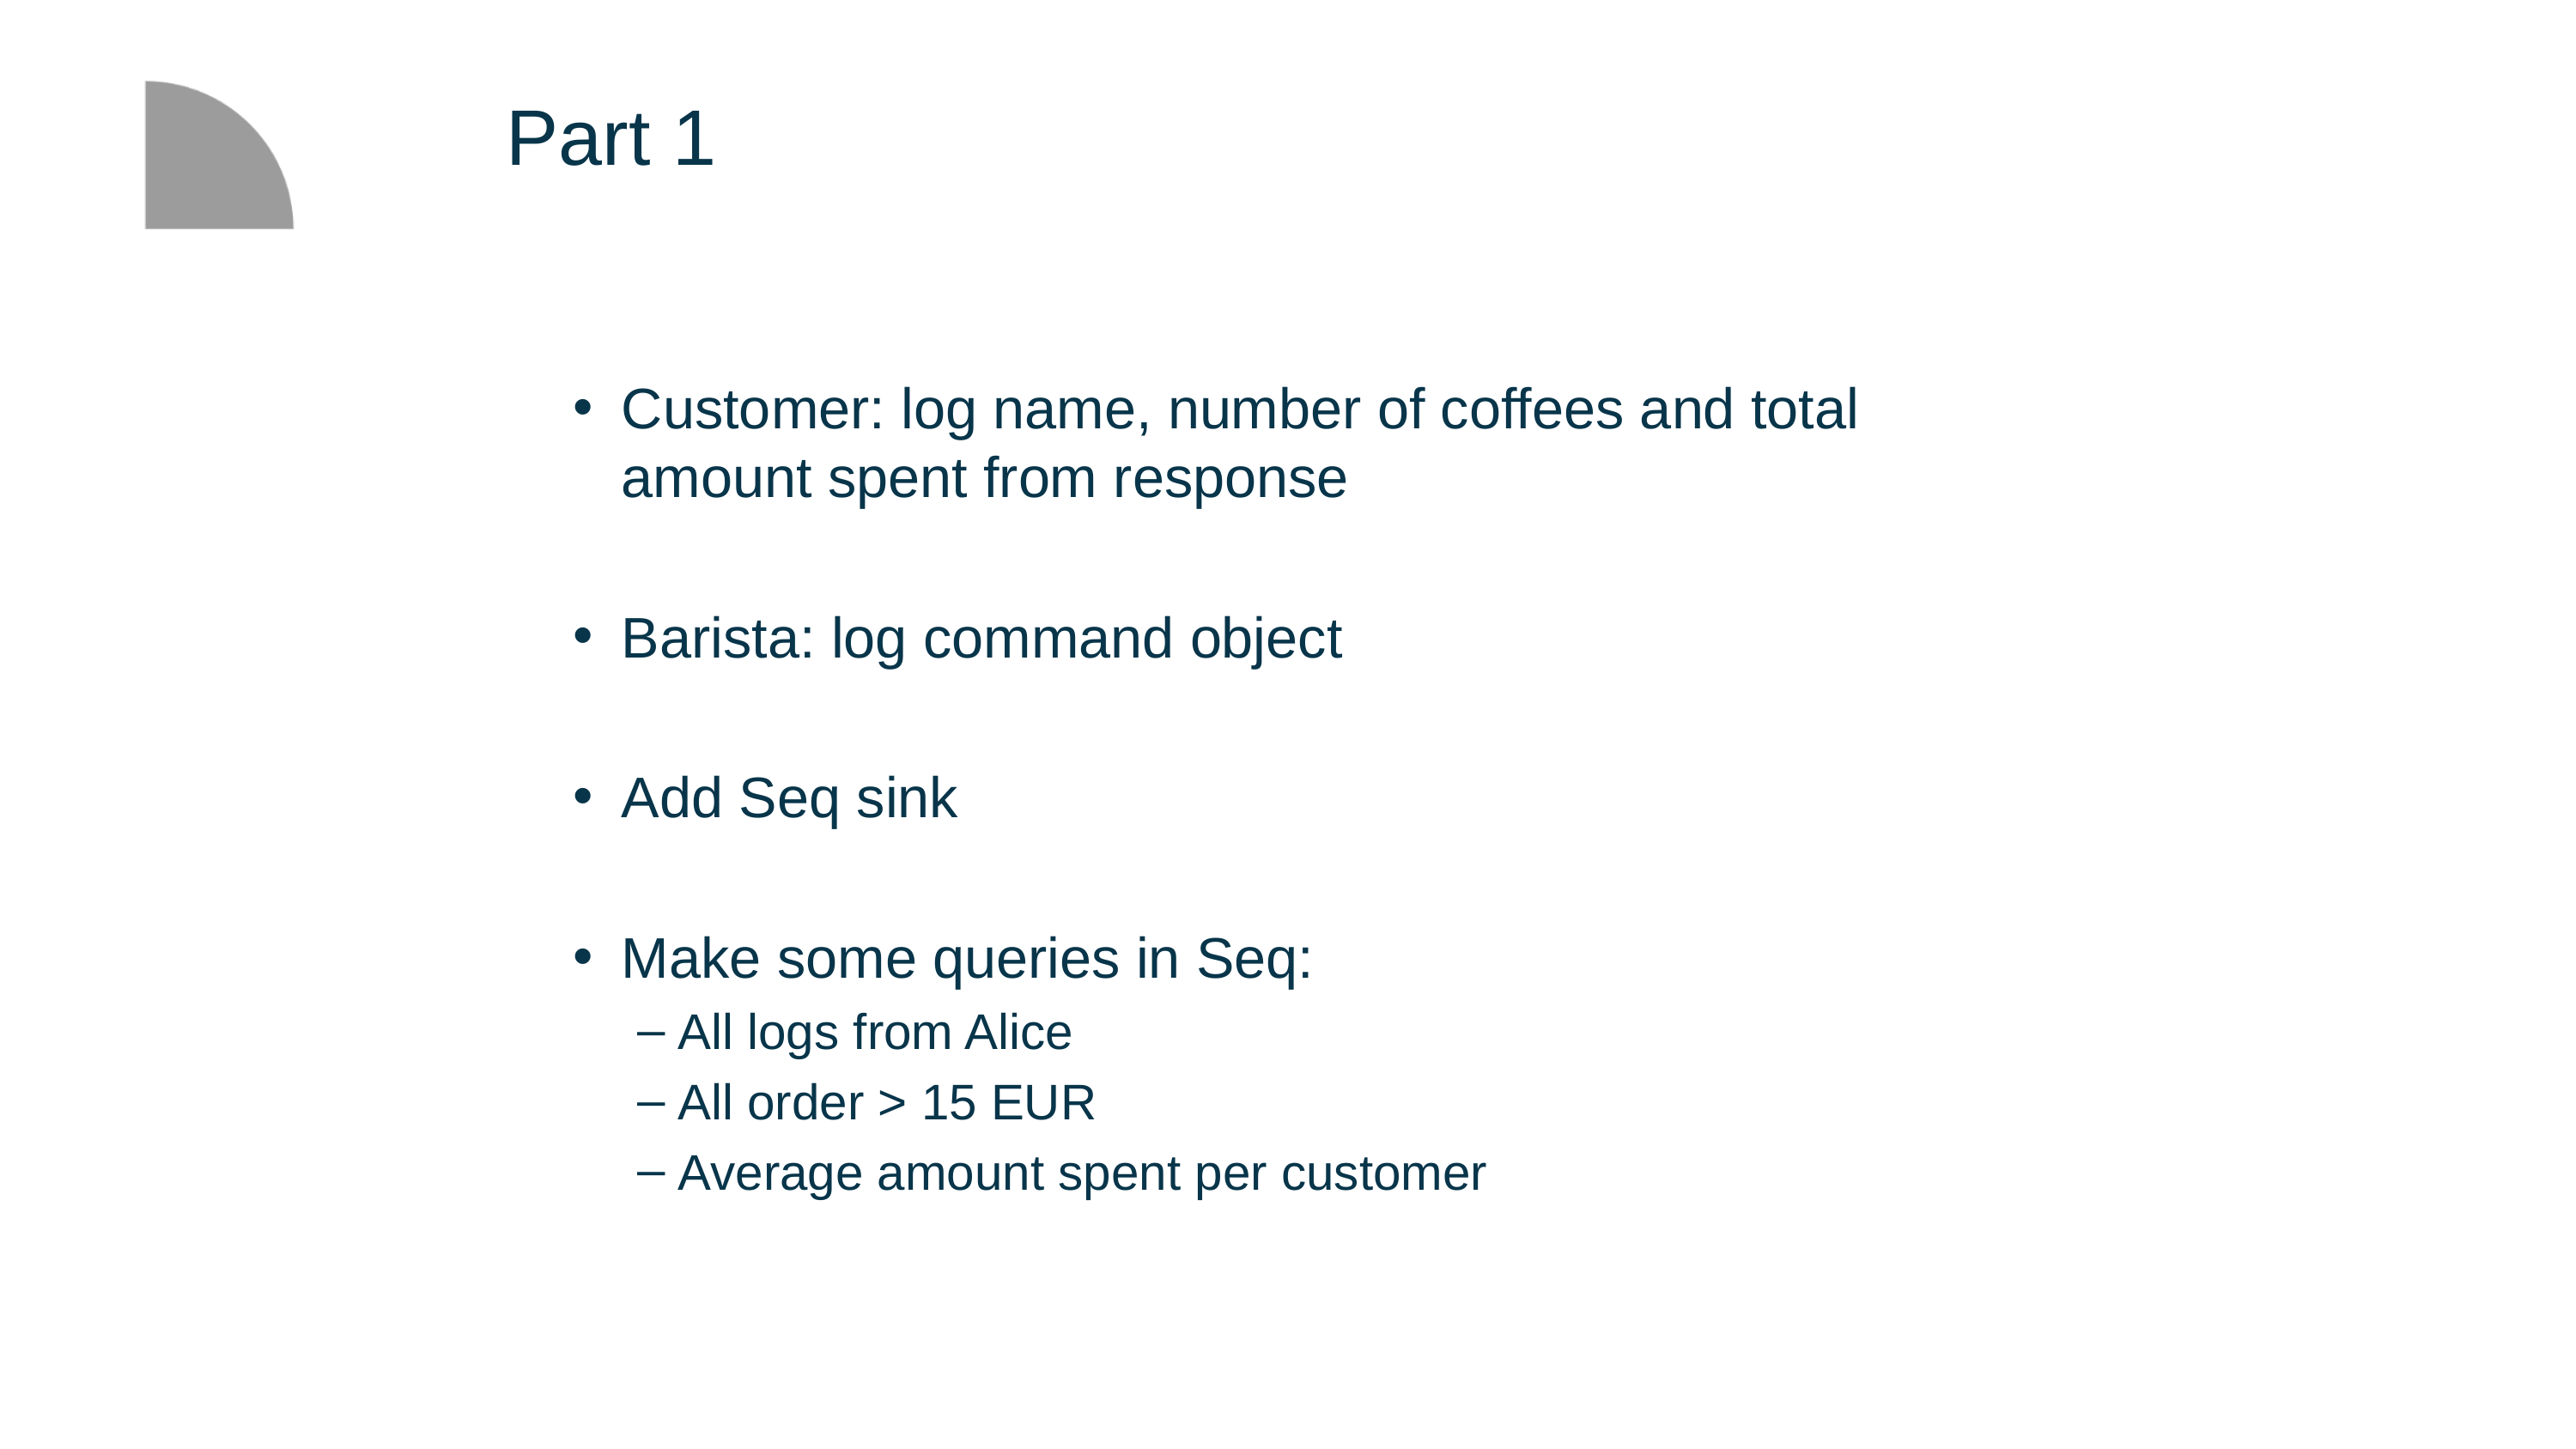

# Part 1
Customer: log name, number of coffees and total amount spent from response

Barista: log command object

Add Seq sink

Make some queries in Seq:
All logs from Alice
All order > 15 EUR
Average amount spent per customer